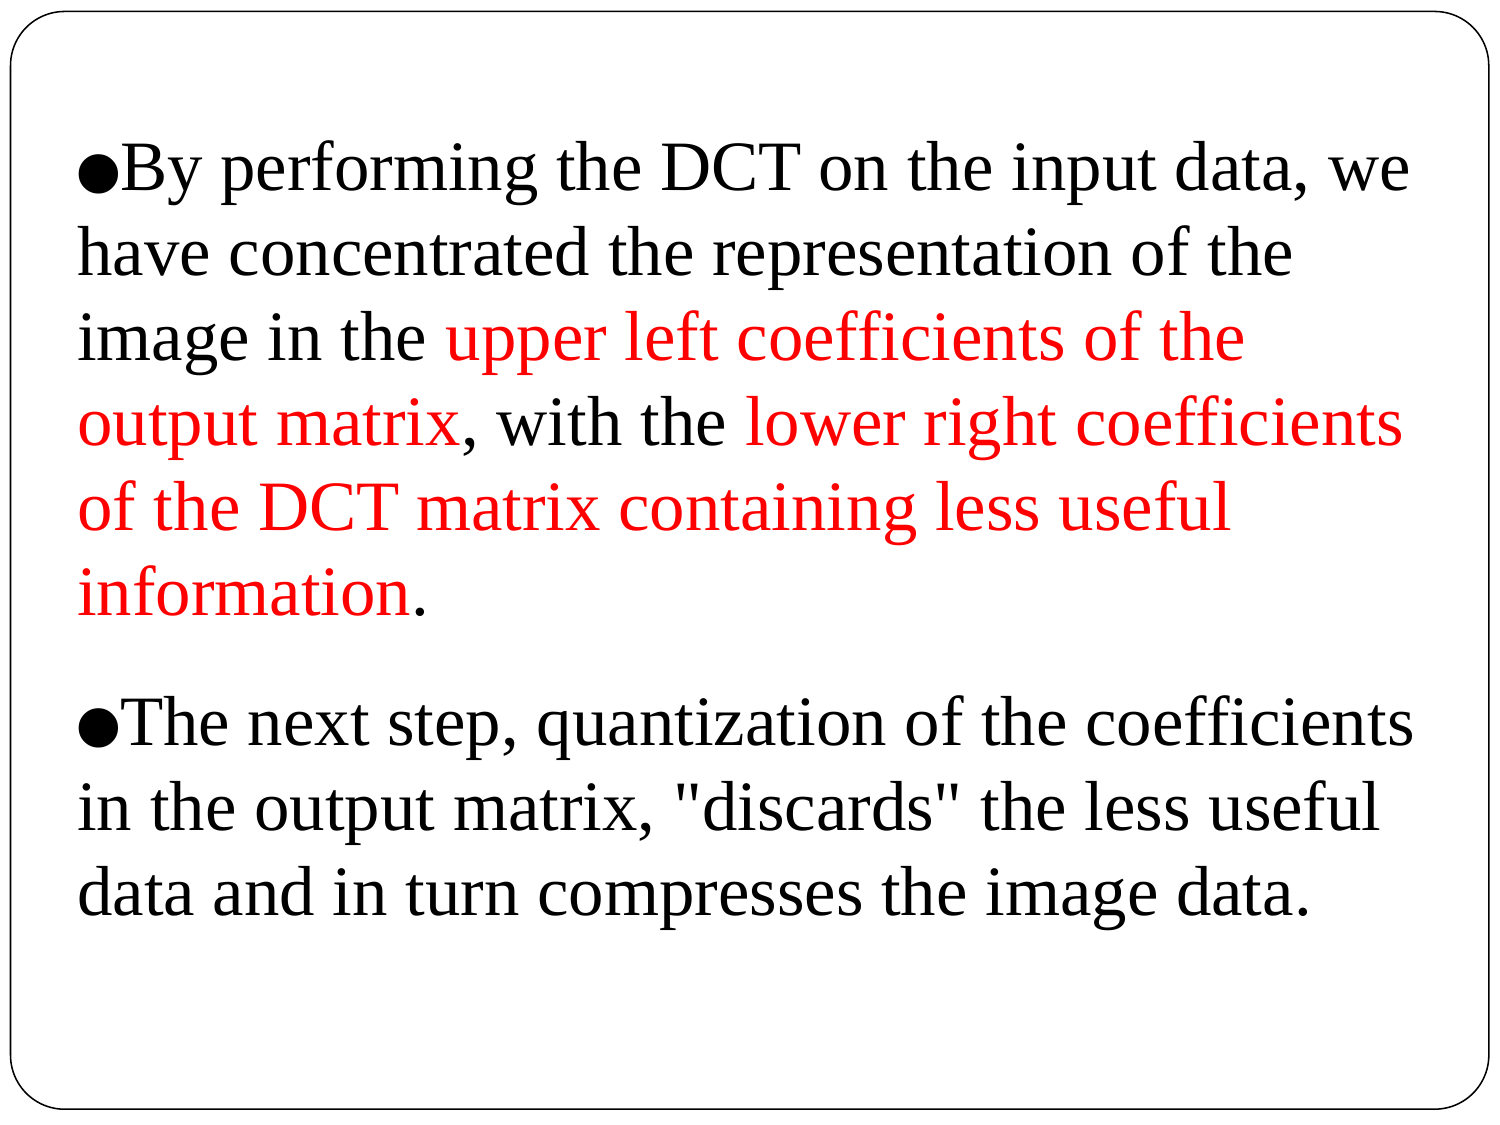

By performing the DCT on the input data, we have concentrated the representation of the image in the upper left coefficients of the output matrix, with the lower right coefficients of the DCT matrix containing less useful information.

The next step, quantization of the coefficients in the output matrix, "discards" the less useful data and in turn compresses the image data.